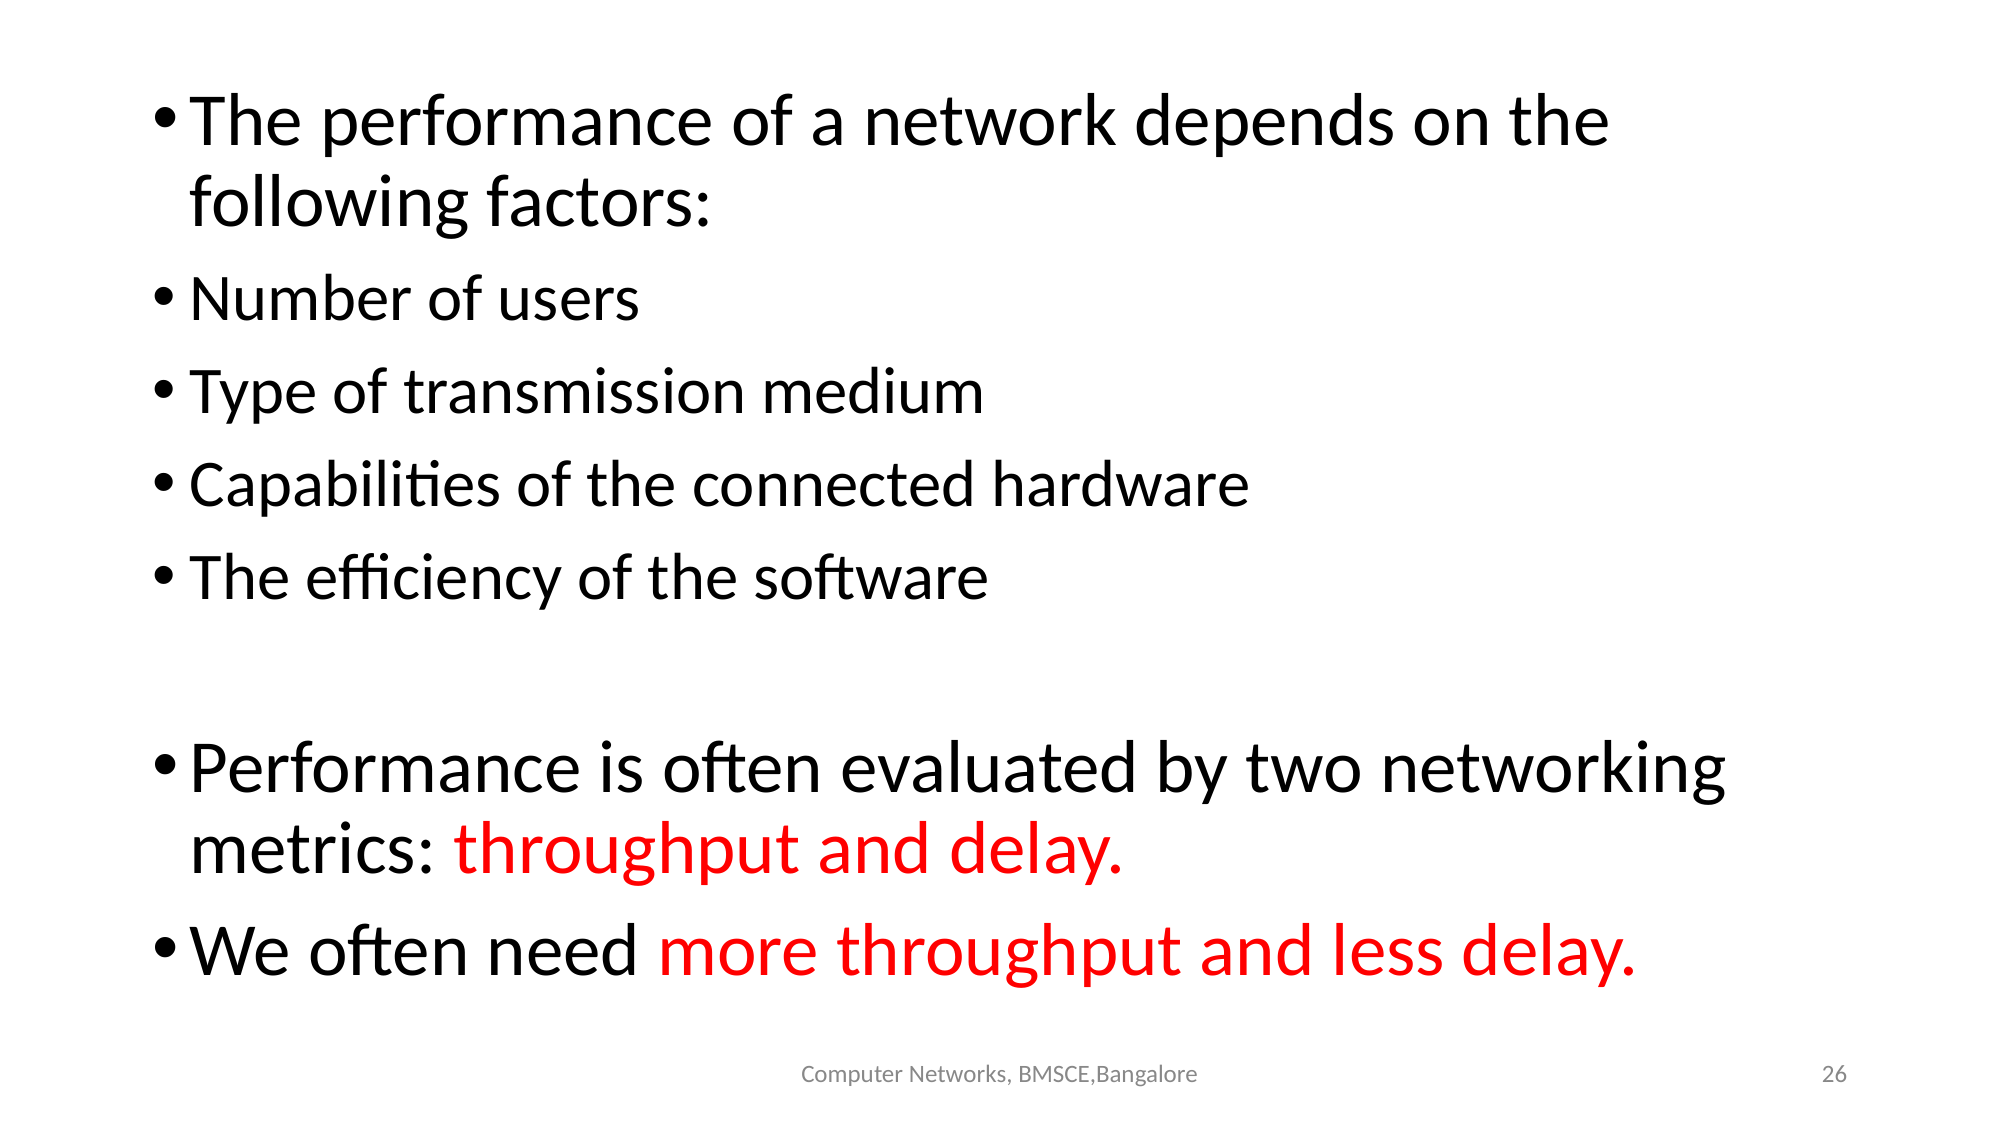

The performance of a network depends on the following factors:
Number of users
Type of transmission medium
Capabilities of the connected hardware
The efficiency of the software

Performance is often evaluated by two networking metrics: throughput and delay.
We often need more throughput and less delay.

Computer Networks, BMSCE,Bangalore
26